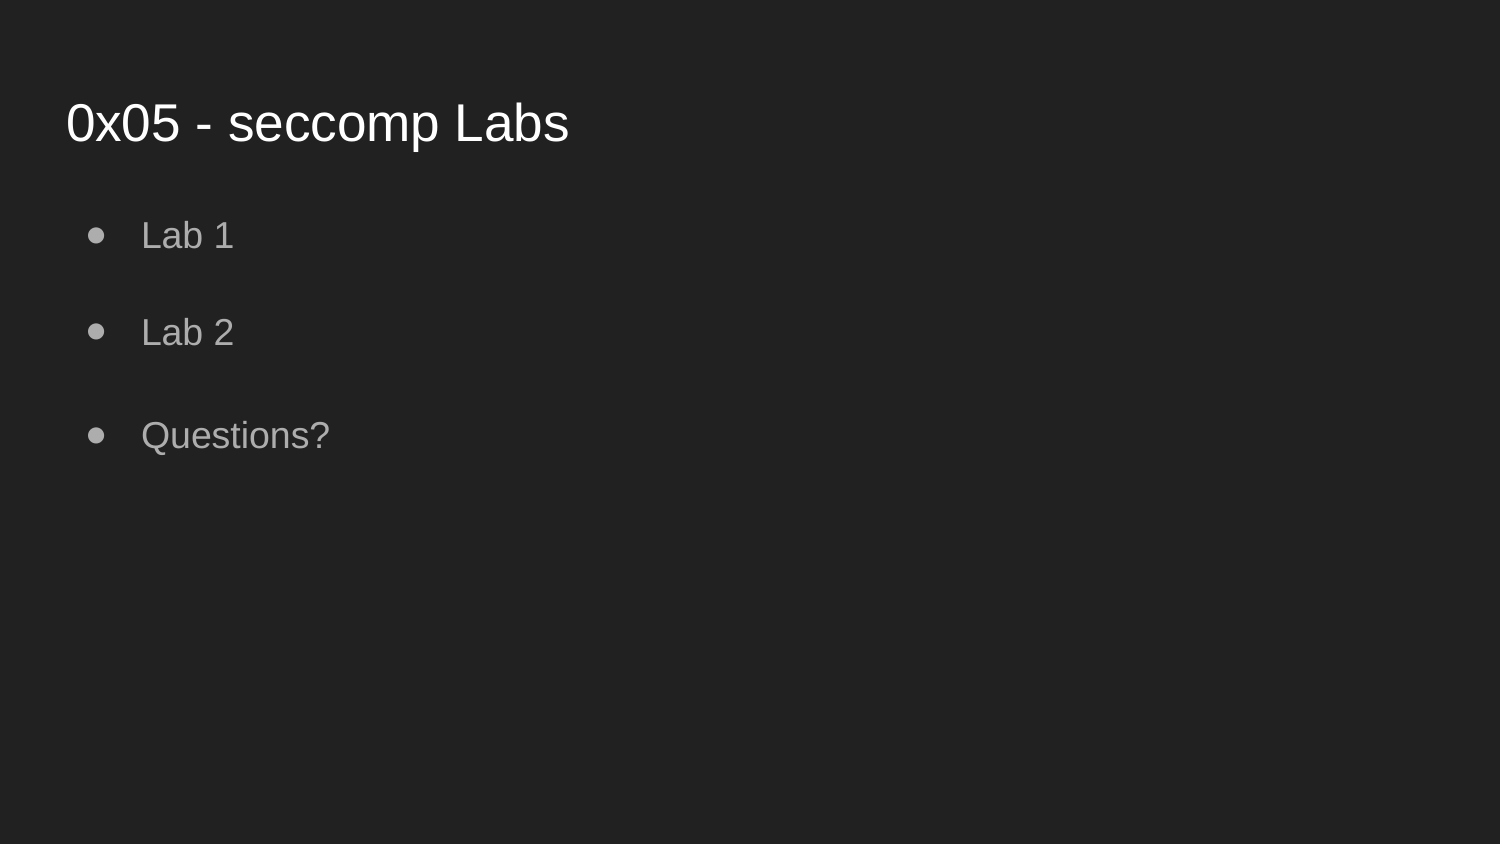

# 0x05 - seccomp Labs
Lab 1
Lab 2
Questions?